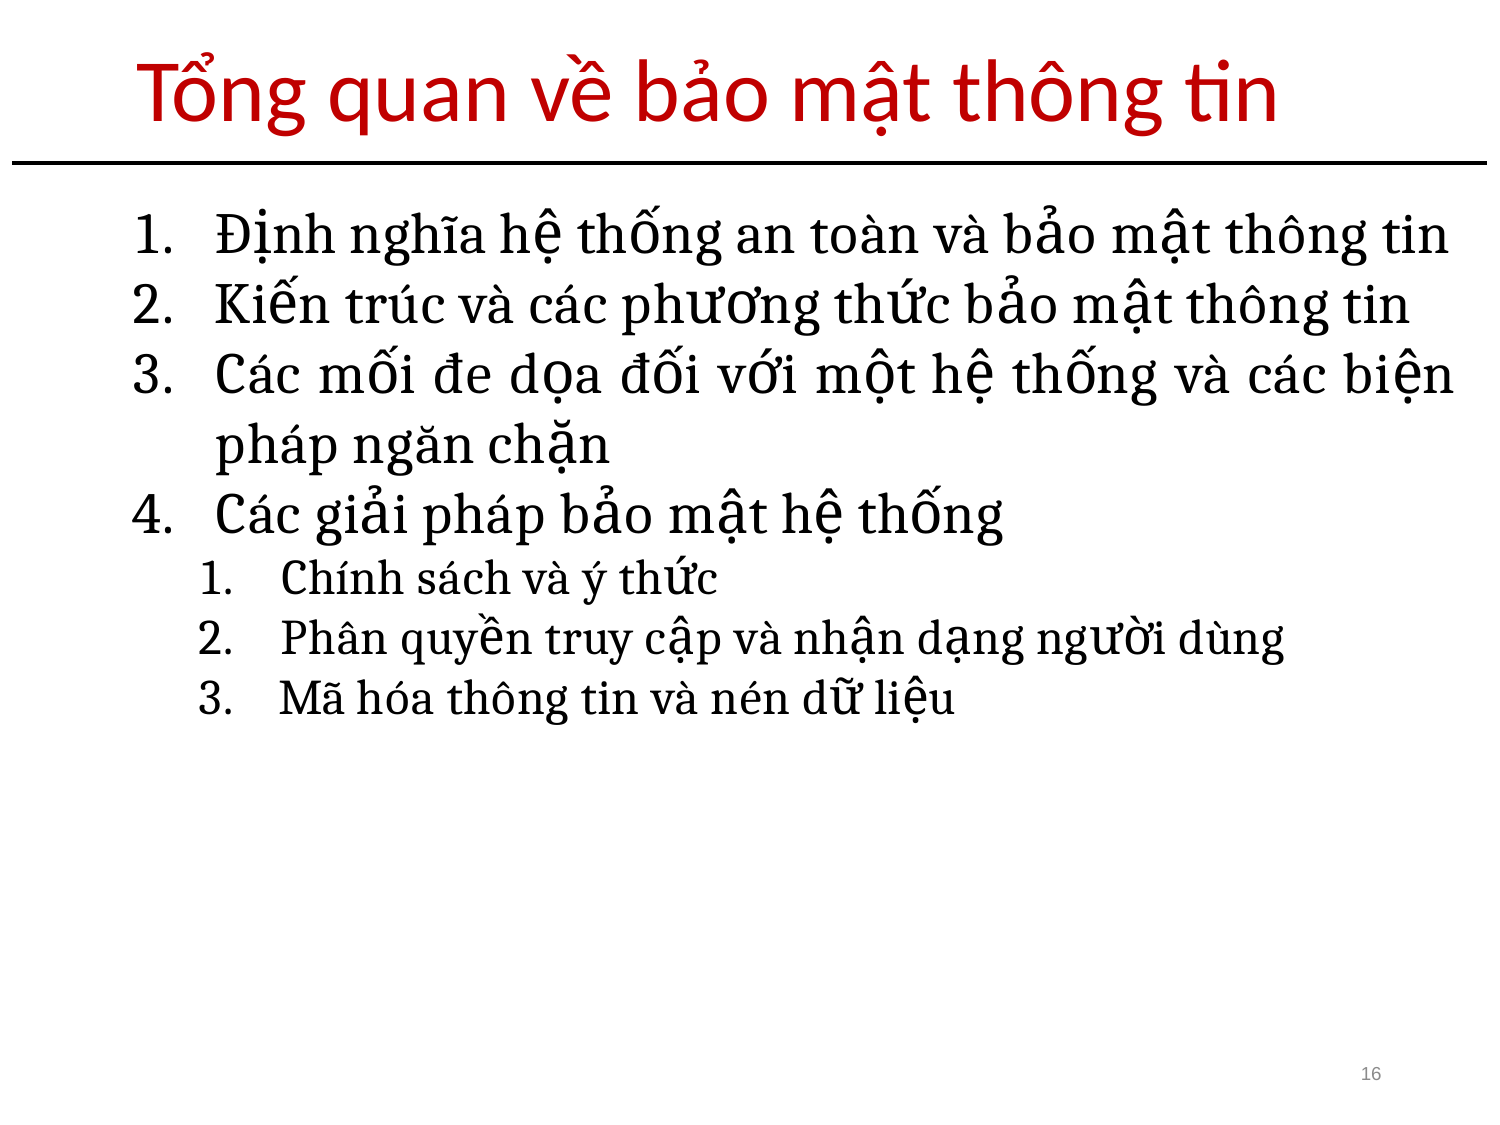

# Tổng quan về bảo mật thông tin
Định nghĩa hệ thống an toàn và bảo mật thông tin
Kiến trúc và các phương thức bảo mật thông tin
Các mối đe dọa đối với một hệ thống và các biện pháp ngăn chặn
Các giải pháp bảo mật hệ thống
Chính sách và ý thức
Phân quyền truy cập và nhận dạng người dùng
Mã hóa thông tin và nén dữ liệu
16